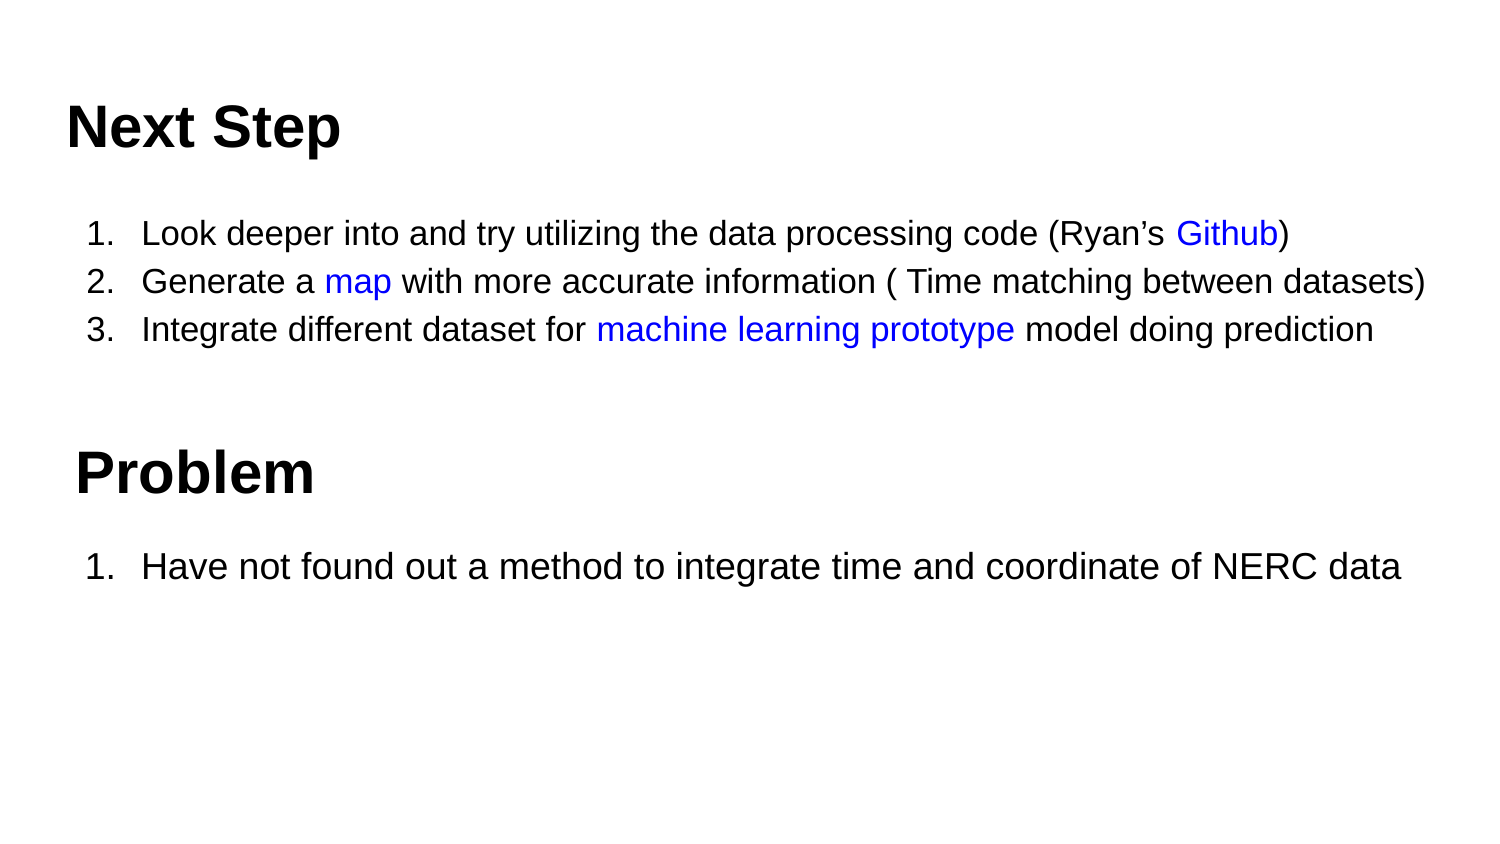

# Next Step
Look deeper into and try utilizing the data processing code (Ryan’s Github)
Generate a map with more accurate information ( Time matching between datasets)
Integrate different dataset for machine learning prototype model doing prediction
Problem
Have not found out a method to integrate time and coordinate of NERC data